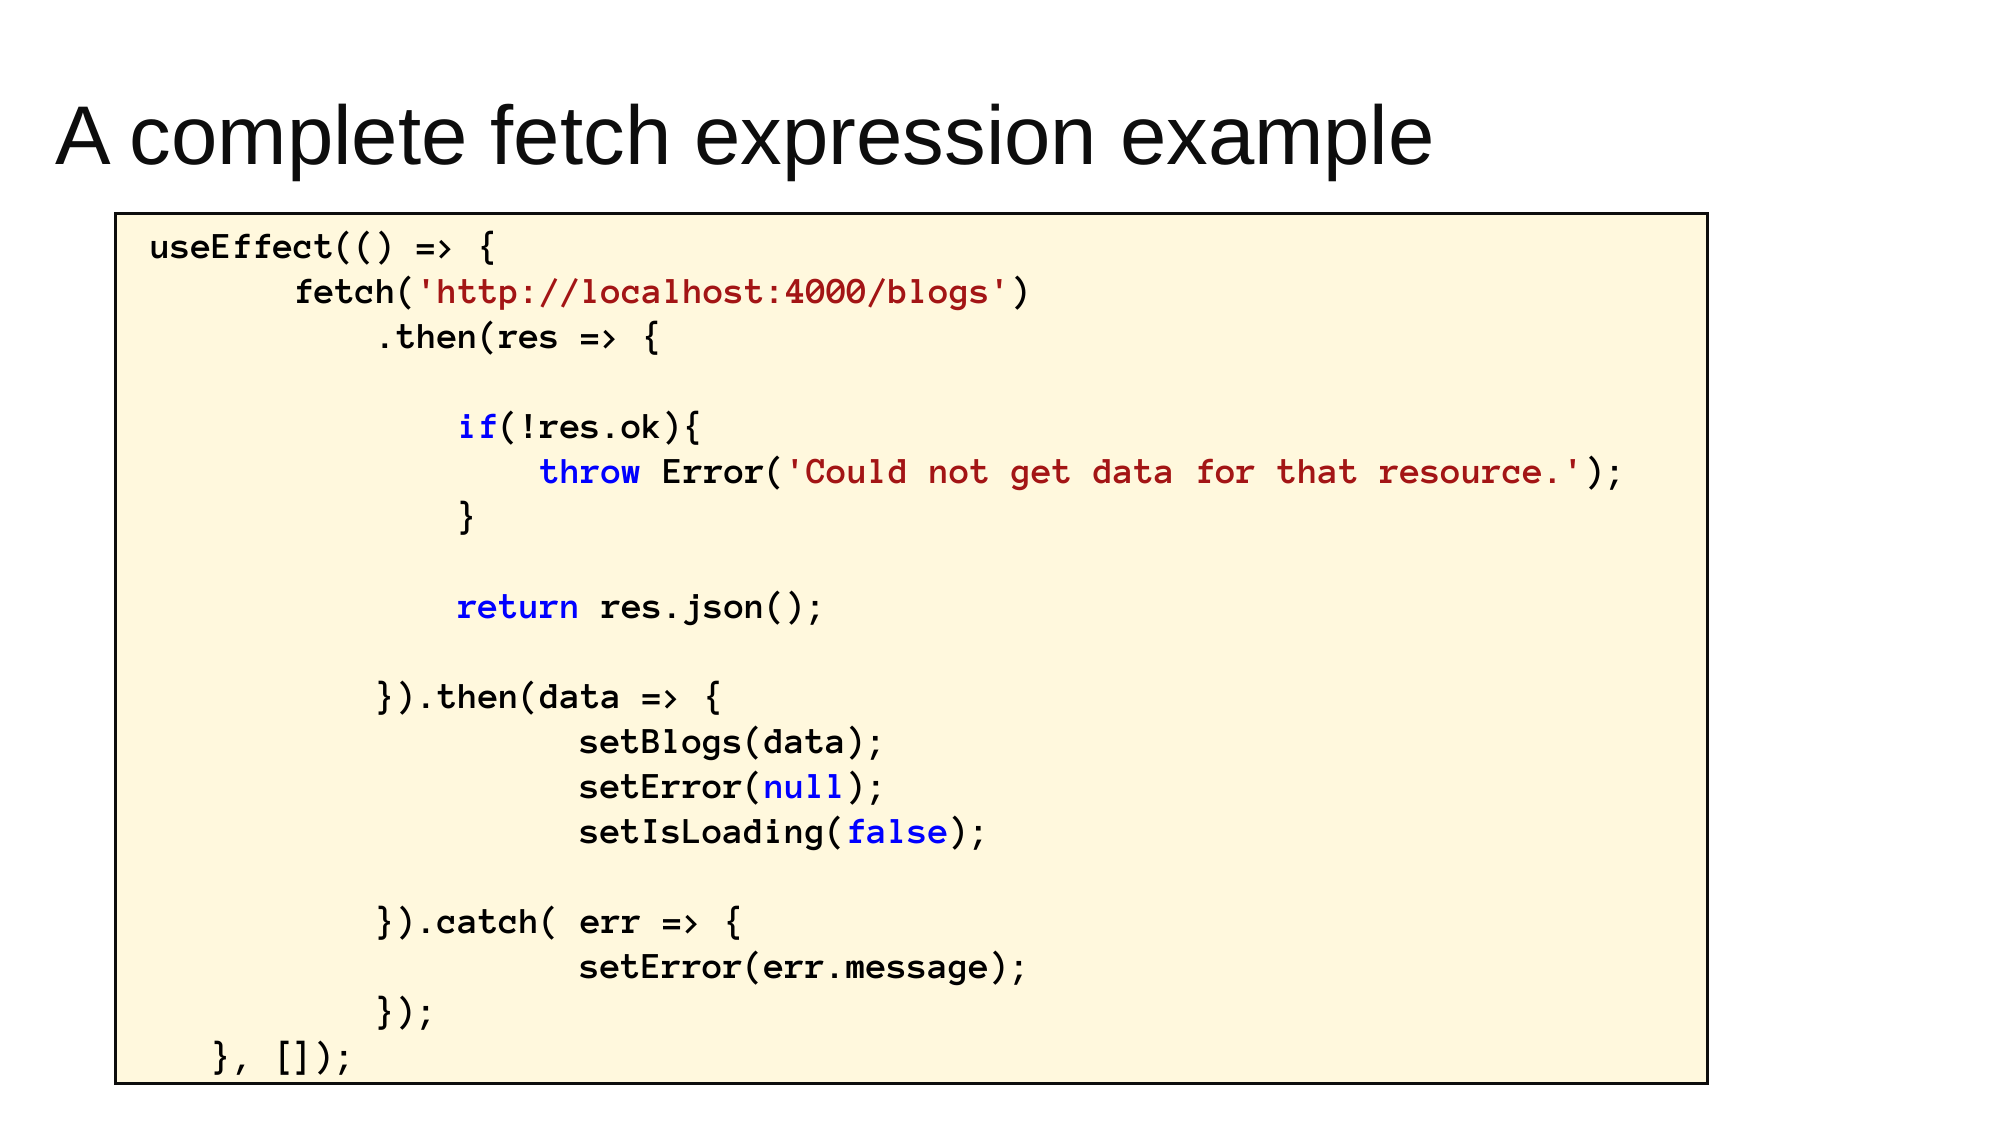

# A complete fetch expression example

 useEffect(() => {
        fetch('http://localhost:4000/blogs')
            .then(res => {

                if(!res.ok){
                    throw Error('Could not get data for that resource.');
                }

                return res.json();

            }).then(data => {
              		setBlogs(data);
                	setError(null);
		 	setIsLoading(false);

            }).catch( err => {
                	setError(err.message);
            });
    }, []);